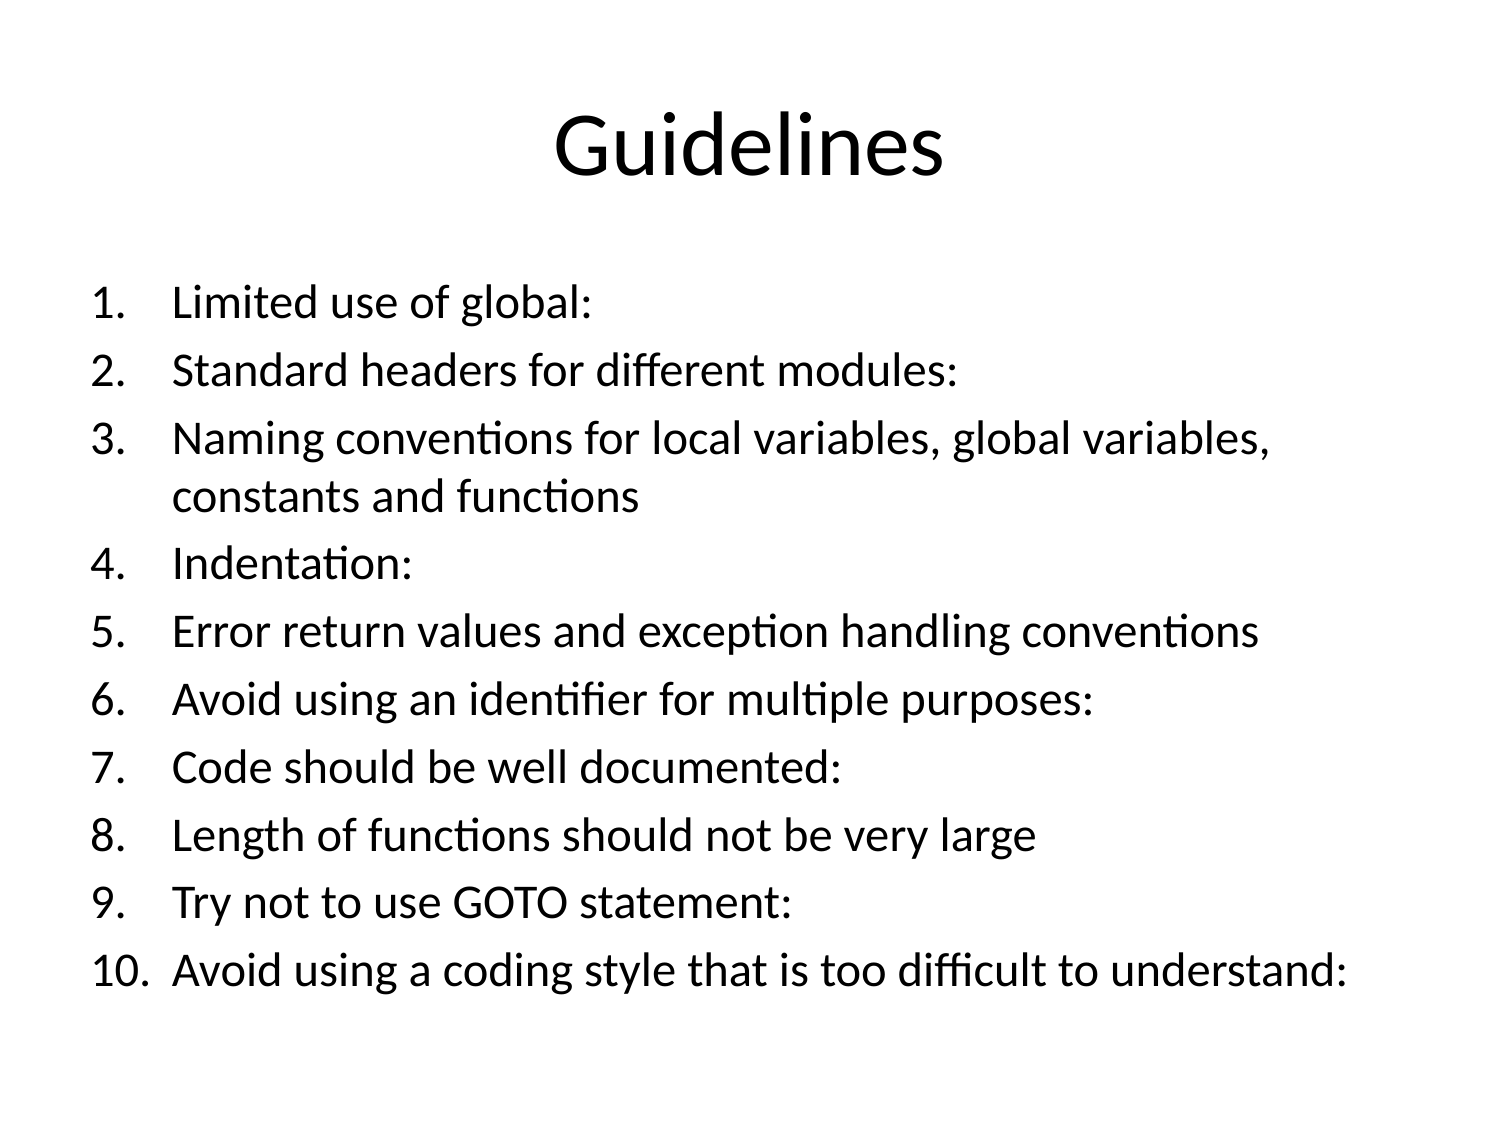

# Guidelines
Limited use of global:
Standard headers for different modules:
Naming conventions for local variables, global variables, constants and functions
Indentation:
Error return values and exception handling conventions
Avoid using an identifier for multiple purposes:
Code should be well documented:
Length of functions should not be very large
Try not to use GOTO statement:
Avoid using a coding style that is too difficult to understand: